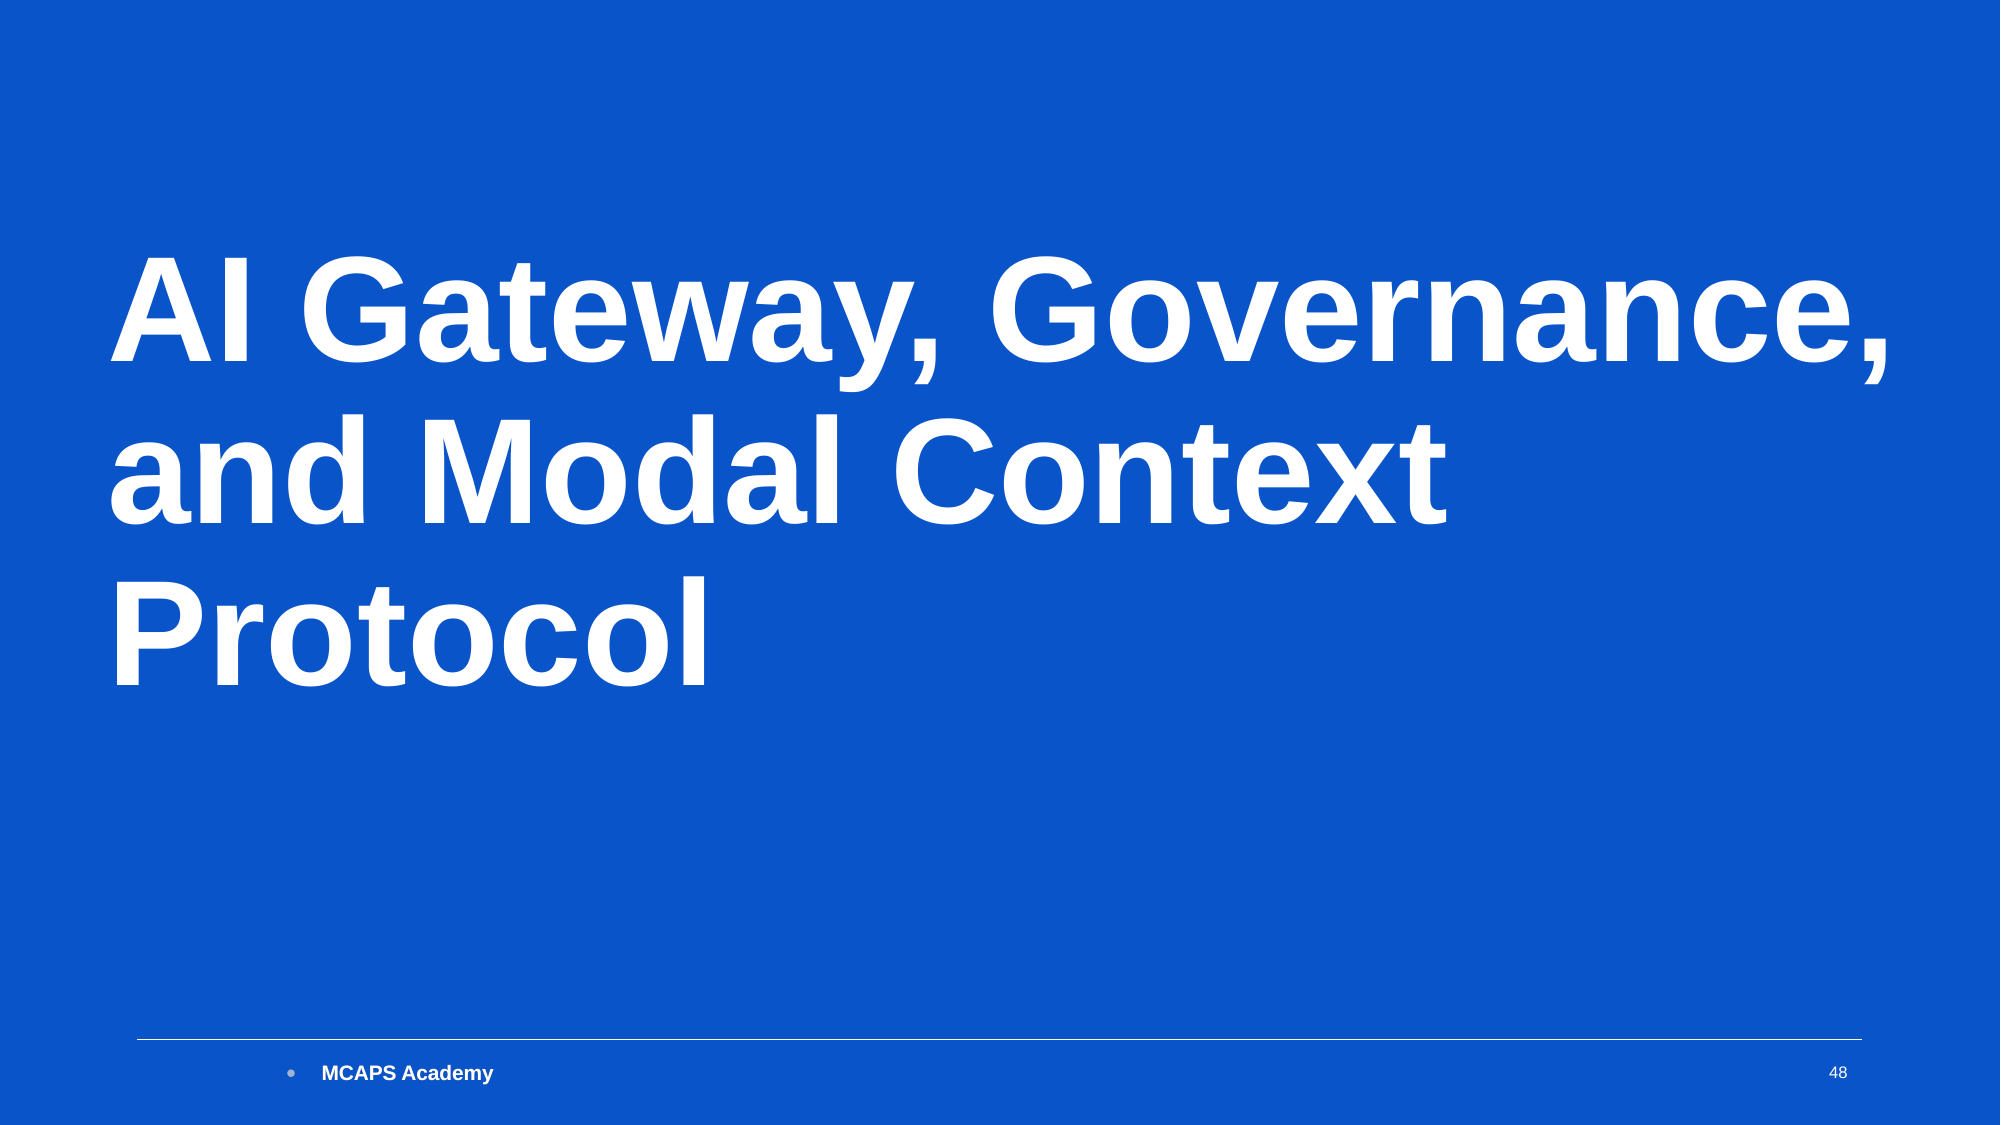

AI Gateway, Governance, and Modal Context Protocol
48